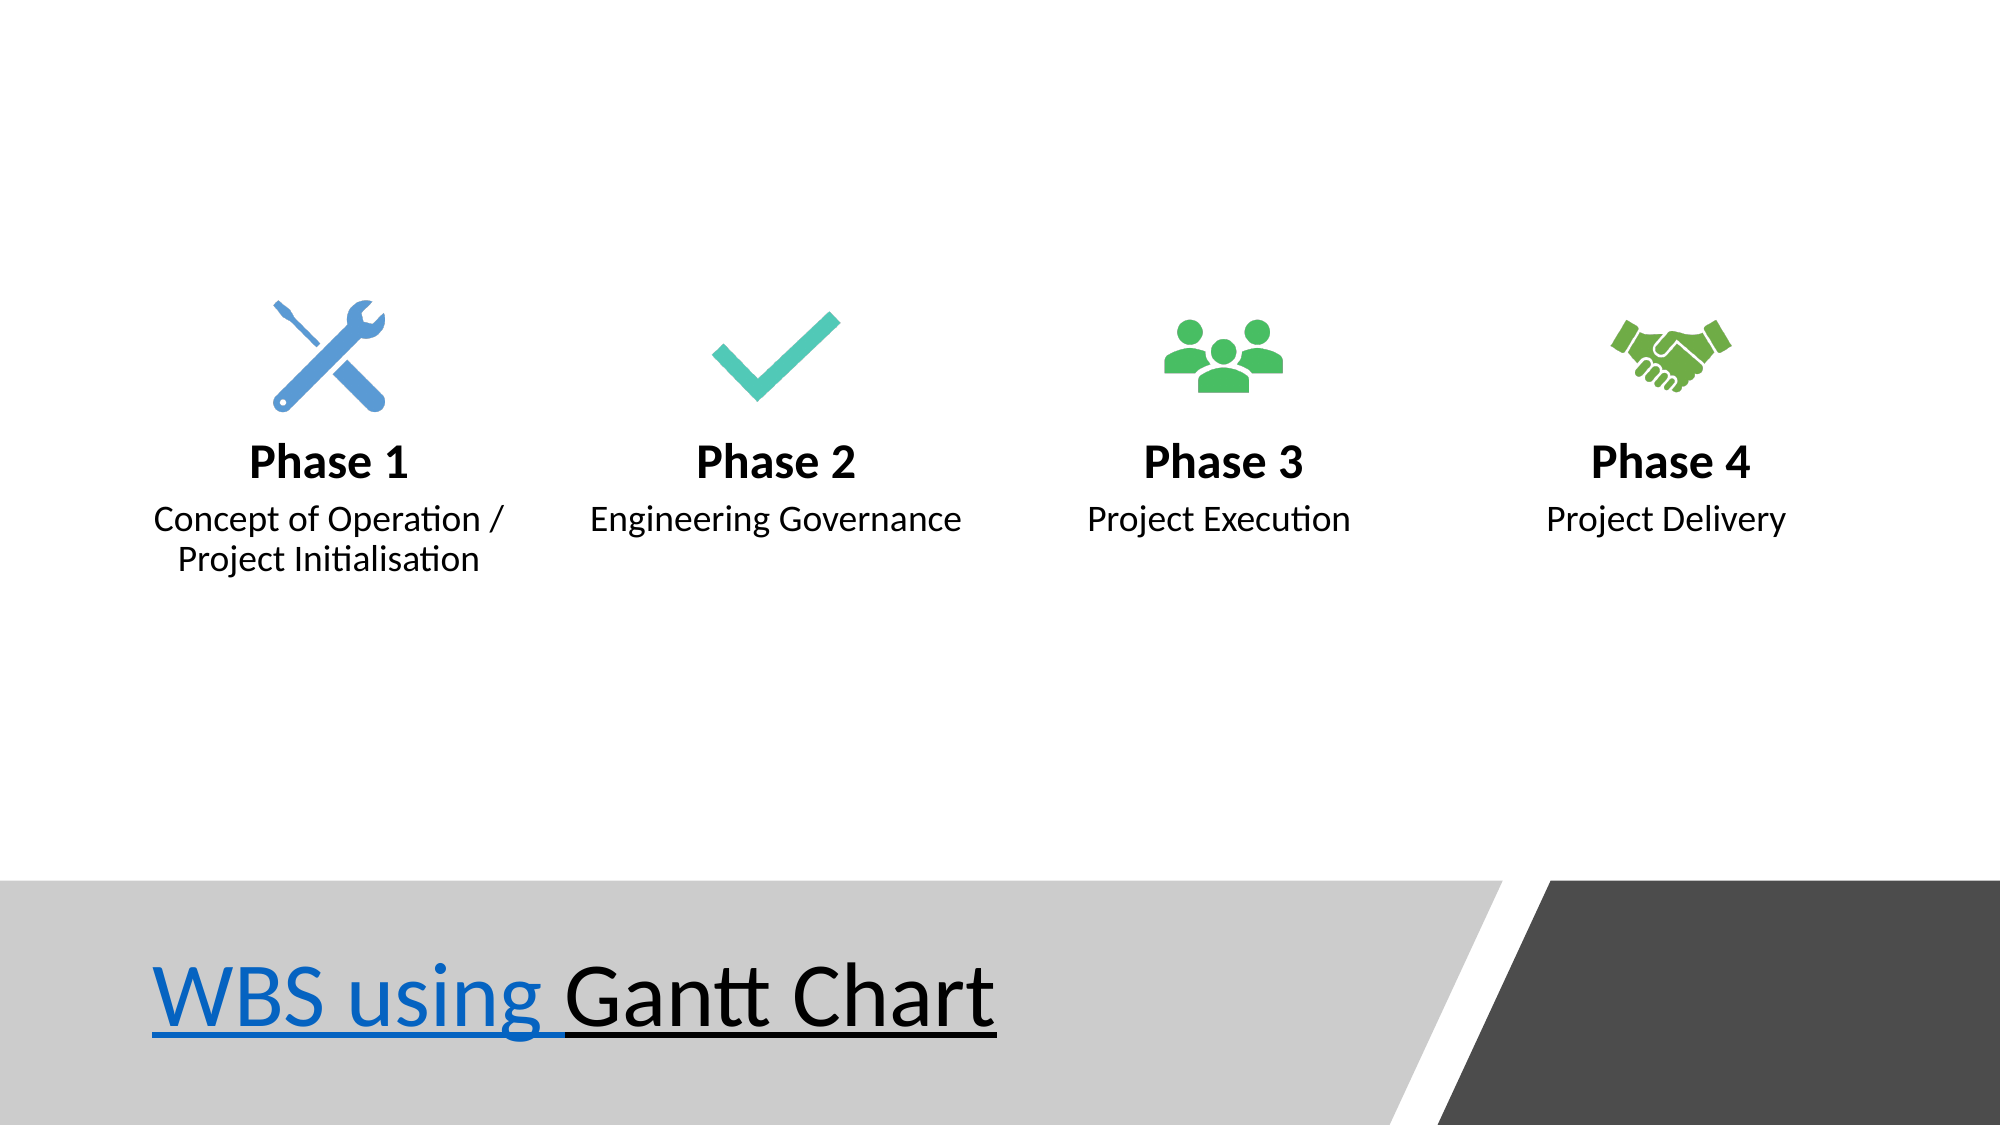

Phase 1
Concept of Operation / Project Initialisation
Phase 2
Engineering Governance
Phase 3
Project Execution
Phase 4
Project Delivery

# WBS using Gantt Chart